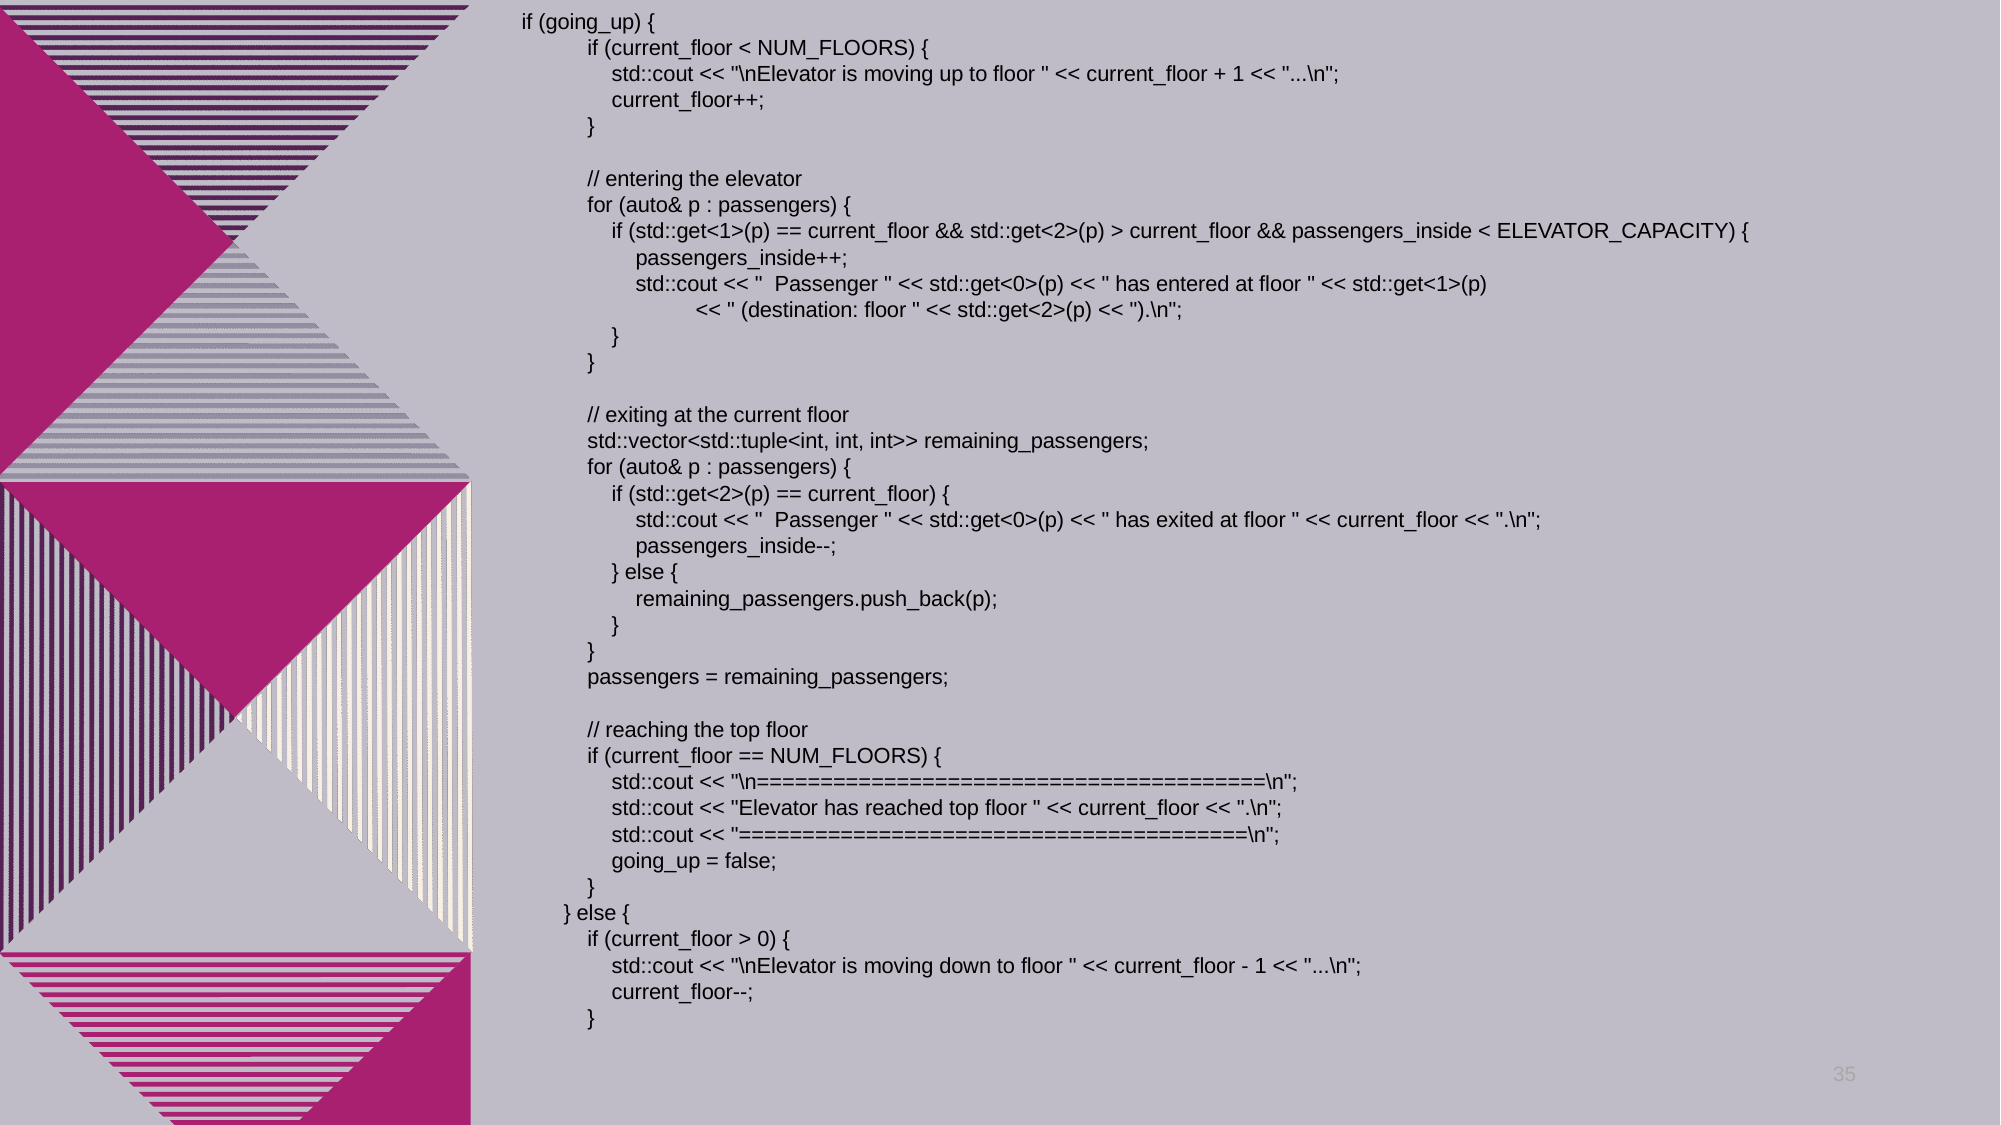

if (going_up) {
            if (current_floor < NUM_FLOORS) {
                std::cout << "\nElevator is moving up to floor " << current_floor + 1 << "...\n";
                current_floor++;
            }

            // entering the elevator
            for (auto& p : passengers) {
                if (std::get<1>(p) == current_floor && std::get<2>(p) > current_floor && passengers_inside < ELEVATOR_CAPACITY) {
                    passengers_inside++;
                    std::cout << "  Passenger " << std::get<0>(p) << " has entered at floor " << std::get<1>(p)
                              << " (destination: floor " << std::get<2>(p) << ").\n";
                }
            }

            // exiting at the current floor
            std::vector<std::tuple<int, int, int>> remaining_passengers;
            for (auto& p : passengers) {
                if (std::get<2>(p) == current_floor) {
                    std::cout << "  Passenger " << std::get<0>(p) << " has exited at floor " << current_floor << ".\n";
                    passengers_inside--;
                } else {
                    remaining_passengers.push_back(p);
                }
            }
            passengers = remaining_passengers;

            // reaching the top floor
            if (current_floor == NUM_FLOORS) {
                std::cout << "\n========================================\n";
                std::cout << "Elevator has reached top floor " << current_floor << ".\n";
                std::cout << "========================================\n";
                going_up = false;
            }
        } else {
            if (current_floor > 0) {
                std::cout << "\nElevator is moving down to floor " << current_floor - 1 << "...\n";
                current_floor--;
            }

35